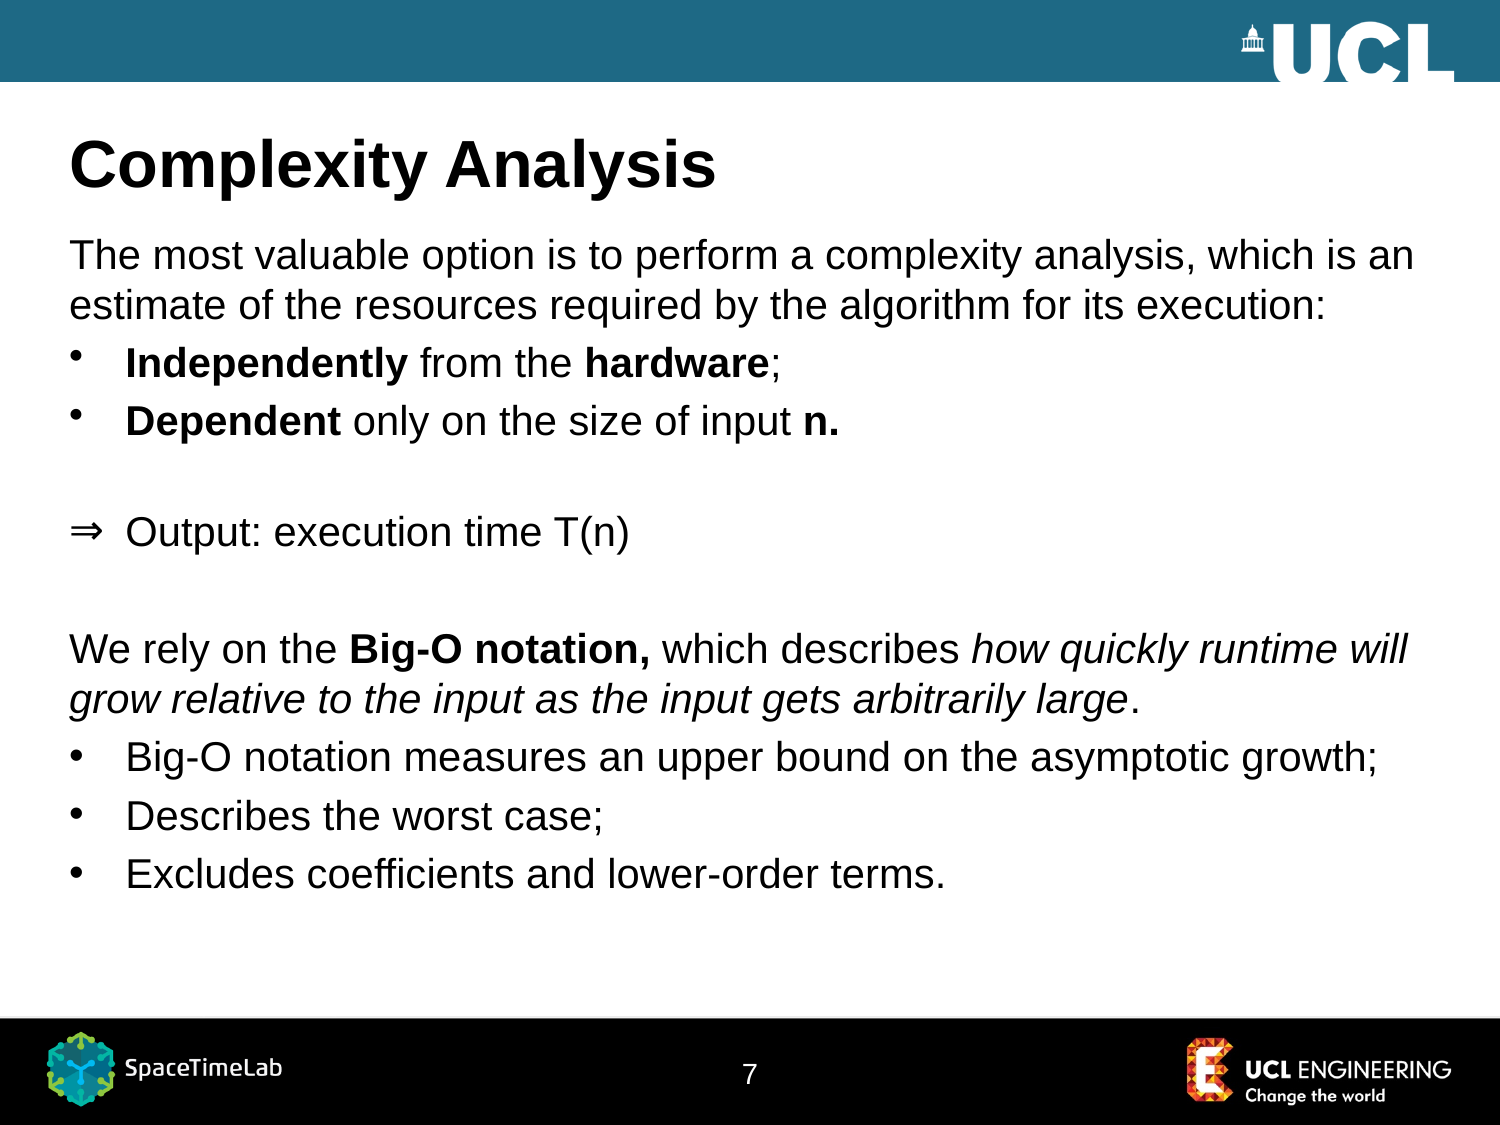

# Complexity Analysis
The most valuable option is to perform a complexity analysis, which is an estimate of the resources required by the algorithm for its execution:
Independently from the hardware;
Dependent only on the size of input n.

Output: execution time T(n)

We rely on the Big-O notation, which describes how quickly runtime will grow relative to the input as the input gets arbitrarily large.
Big-O notation measures an upper bound on the asymptotic growth;
Describes the worst case;
Excludes coefficients and lower-order terms.

8